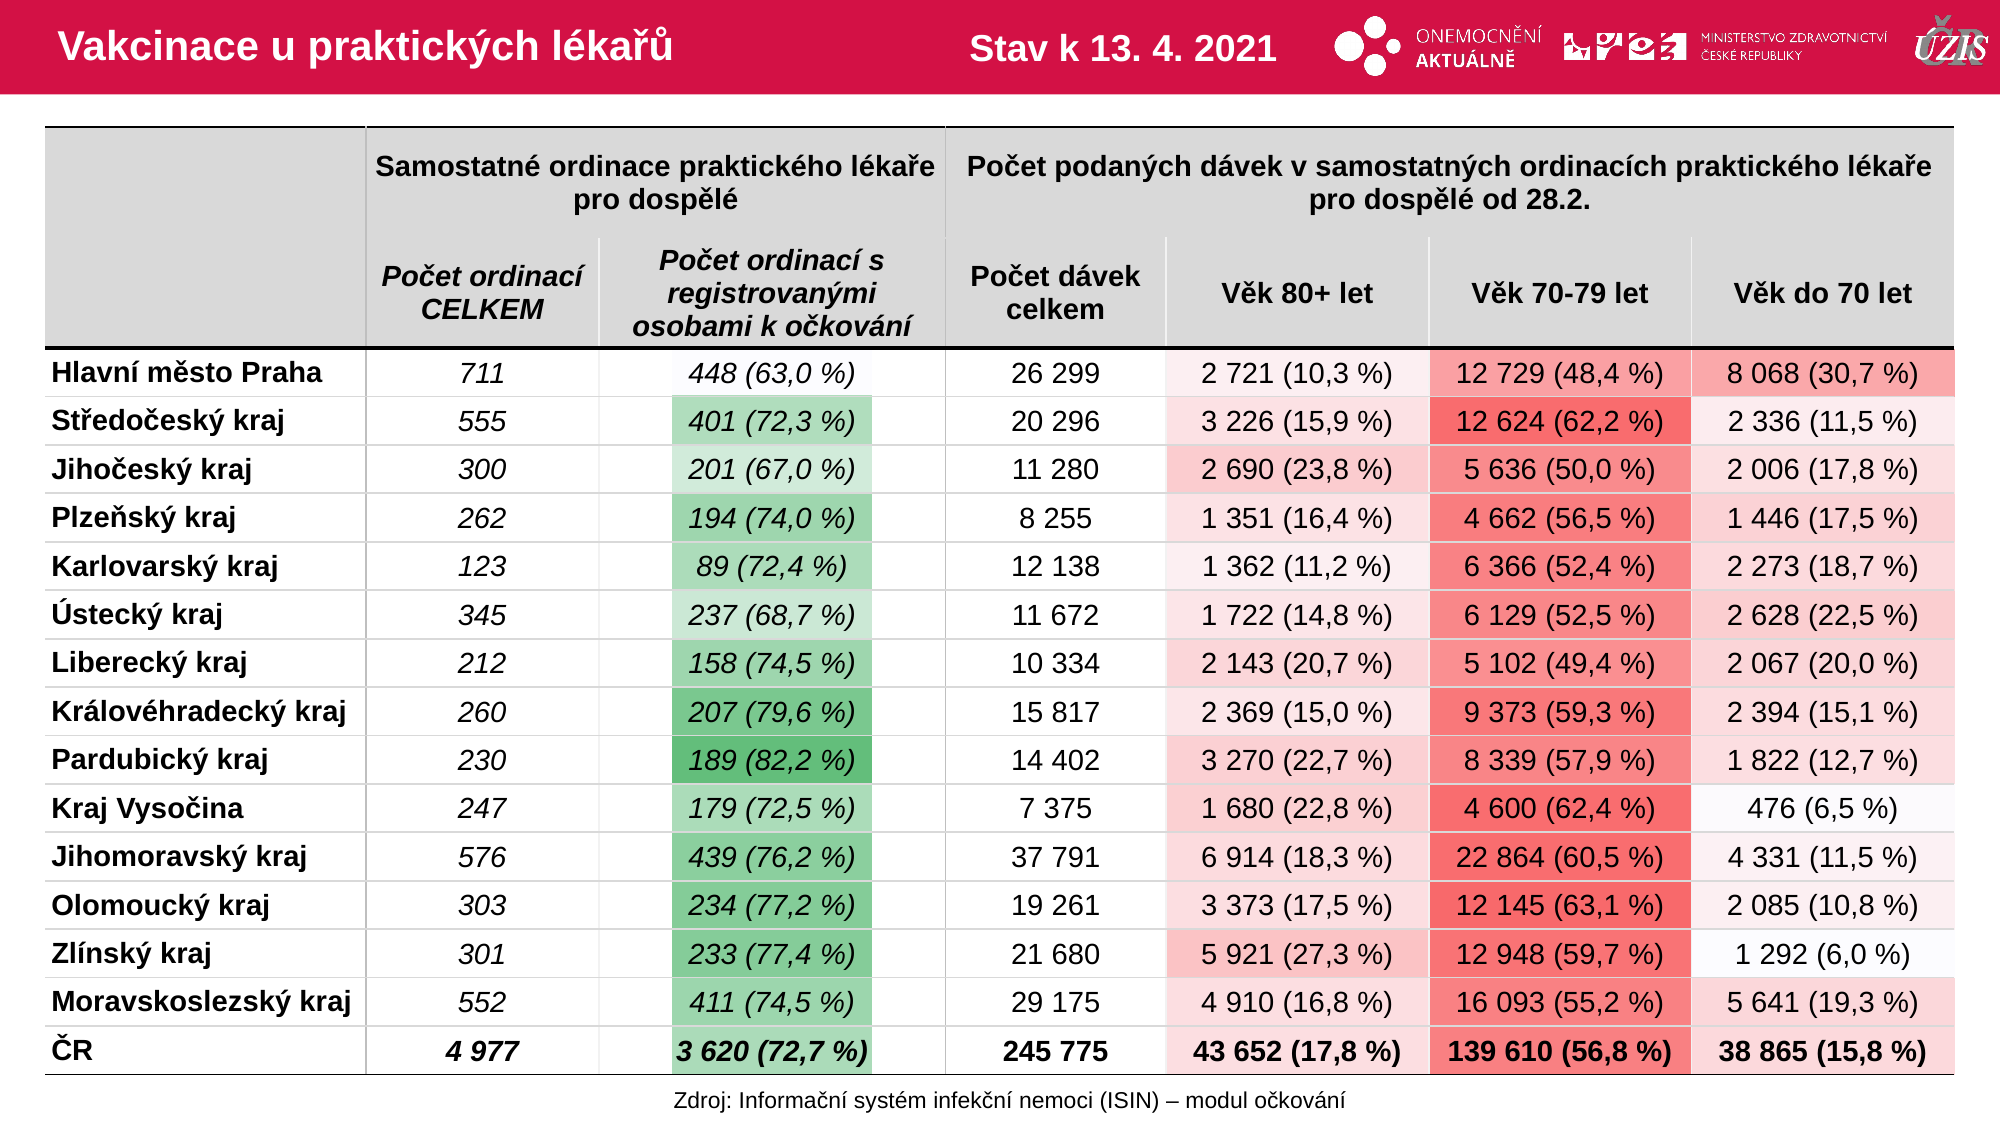

# Vakcinace u praktických lékařů
Stav k 13. 4. 2021
|  | Samostatné ordinace praktického lékaře pro dospělé |  | Počet podaných dávek v samostatných ordinacích praktického lékaře pro dospělé od 28.2. |  |  |  |
| --- | --- | --- | --- | --- | --- | --- |
|  | Počet ordinací CELKEM | Počet ordinací s registrovanými osobami k očkování | Počet dávek celkem | Věk 80+ let | Věk 70-79 let | Věk do 70 let |
| Hlavní město Praha | 711 | 448 (63,0 %) | 26 299 | 2 721 (10,3 %) | 12 729 (48,4 %) | 8 068 (30,7 %) |
| Středočeský kraj | 555 | 401 (72,3 %) | 20 296 | 3 226 (15,9 %) | 12 624 (62,2 %) | 2 336 (11,5 %) |
| Jihočeský kraj | 300 | 201 (67,0 %) | 11 280 | 2 690 (23,8 %) | 5 636 (50,0 %) | 2 006 (17,8 %) |
| Plzeňský kraj | 262 | 194 (74,0 %) | 8 255 | 1 351 (16,4 %) | 4 662 (56,5 %) | 1 446 (17,5 %) |
| Karlovarský kraj | 123 | 89 (72,4 %) | 12 138 | 1 362 (11,2 %) | 6 366 (52,4 %) | 2 273 (18,7 %) |
| Ústecký kraj | 345 | 237 (68,7 %) | 11 672 | 1 722 (14,8 %) | 6 129 (52,5 %) | 2 628 (22,5 %) |
| Liberecký kraj | 212 | 158 (74,5 %) | 10 334 | 2 143 (20,7 %) | 5 102 (49,4 %) | 2 067 (20,0 %) |
| Královéhradecký kraj | 260 | 207 (79,6 %) | 15 817 | 2 369 (15,0 %) | 9 373 (59,3 %) | 2 394 (15,1 %) |
| Pardubický kraj | 230 | 189 (82,2 %) | 14 402 | 3 270 (22,7 %) | 8 339 (57,9 %) | 1 822 (12,7 %) |
| Kraj Vysočina | 247 | 179 (72,5 %) | 7 375 | 1 680 (22,8 %) | 4 600 (62,4 %) | 476 (6,5 %) |
| Jihomoravský kraj | 576 | 439 (76,2 %) | 37 791 | 6 914 (18,3 %) | 22 864 (60,5 %) | 4 331 (11,5 %) |
| Olomoucký kraj | 303 | 234 (77,2 %) | 19 261 | 3 373 (17,5 %) | 12 145 (63,1 %) | 2 085 (10,8 %) |
| Zlínský kraj | 301 | 233 (77,4 %) | 21 680 | 5 921 (27,3 %) | 12 948 (59,7 %) | 1 292 (6,0 %) |
| Moravskoslezský kraj | 552 | 411 (74,5 %) | 29 175 | 4 910 (16,8 %) | 16 093 (55,2 %) | 5 641 (19,3 %) |
| ČR | 4 977 | 3 620 (72,7 %) | 245 775 | 43 652 (17,8 %) | 139 610 (56,8 %) | 38 865 (15,8 %) |
|  |
| --- |
|  |
|  |
|  |
|  |
|  |
|  |
|  |
|  |
|  |
|  |
|  |
|  |
|  |
|  |
|  |  |  |
| --- | --- | --- |
|  |  |  |
|  |  |  |
|  |  |  |
|  |  |  |
|  |  |  |
|  |  |  |
|  |  |  |
|  |  |  |
|  |  |  |
|  |  |  |
|  |  |  |
|  |  |  |
|  |  |  |
|  |  |  |
Zdroj: Informační systém infekční nemoci (ISIN) – modul očkování